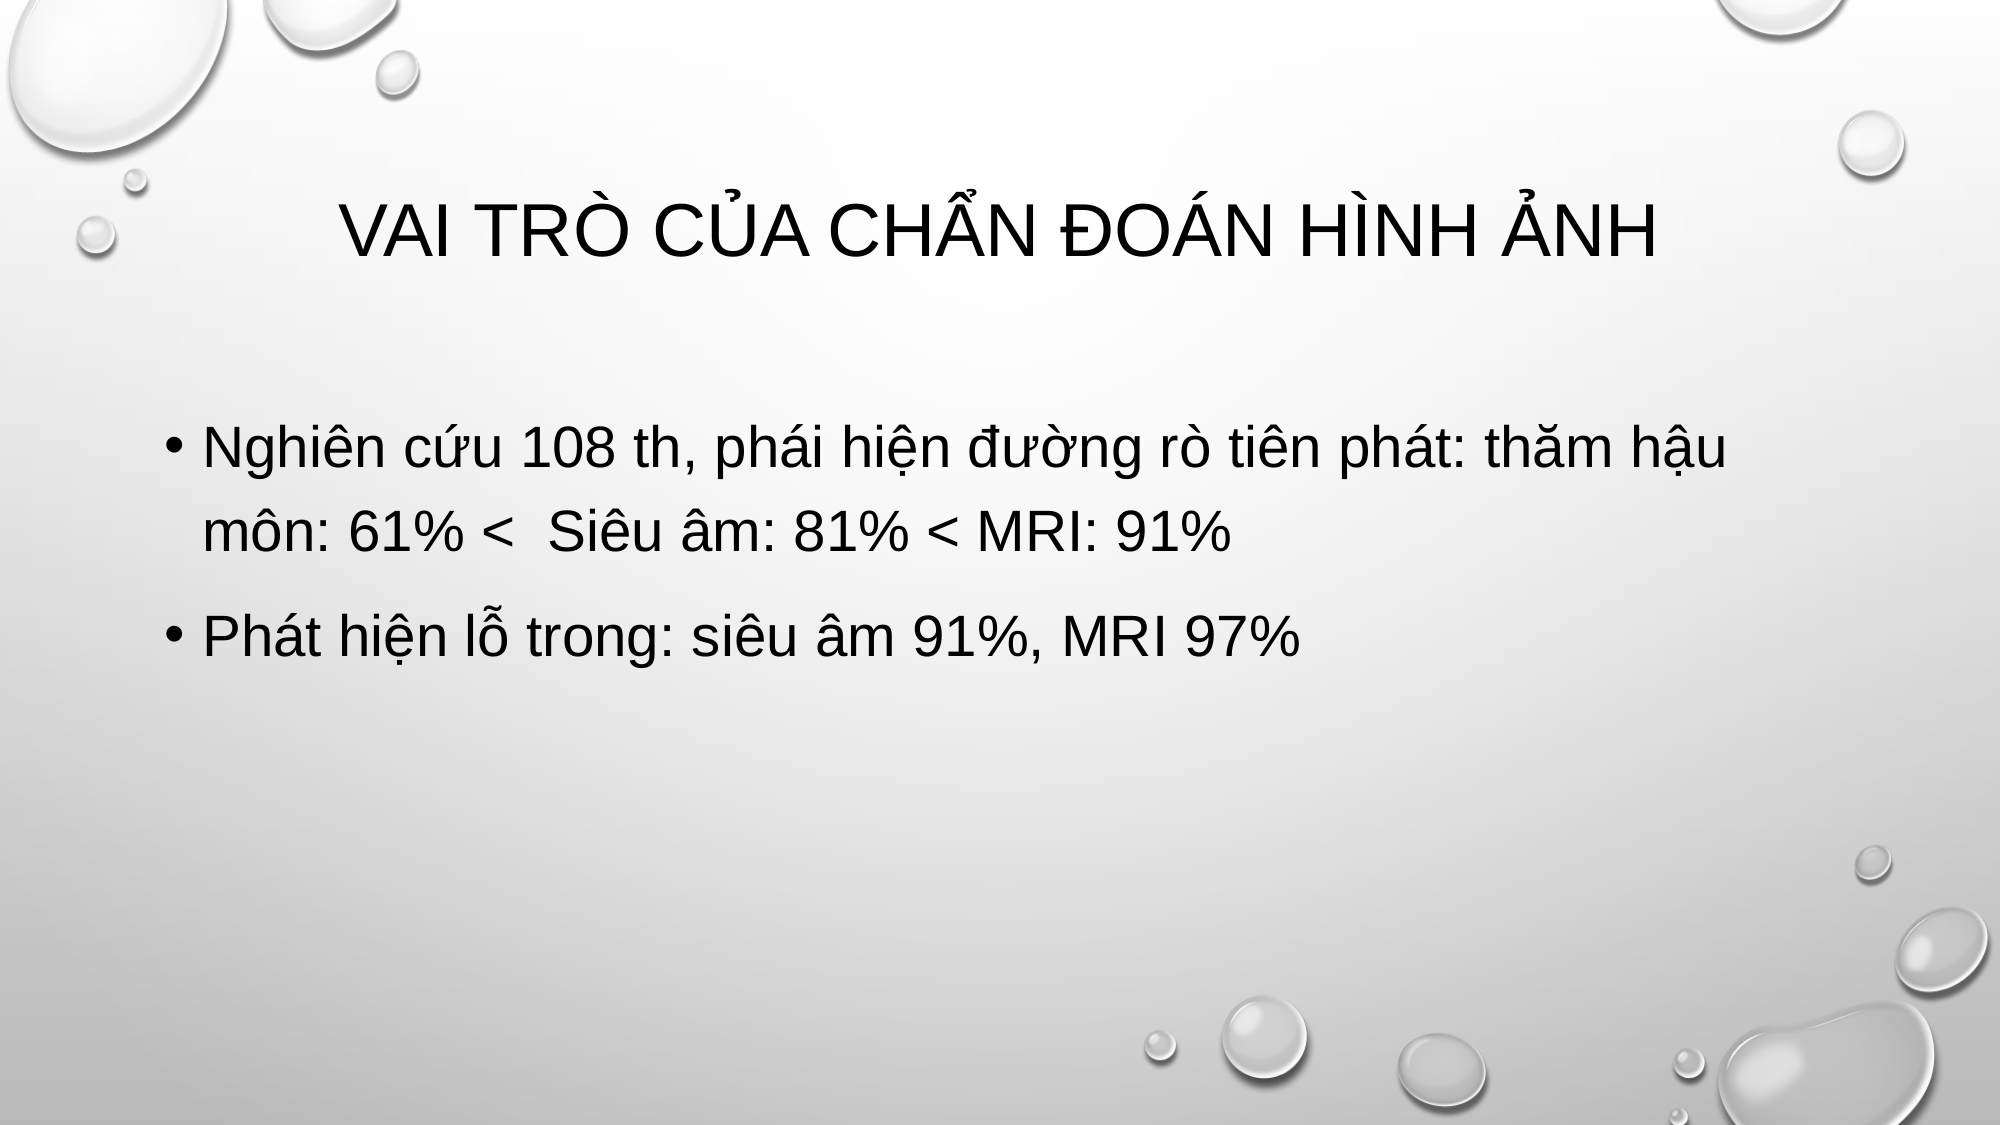

# VAI TRÒ CỦA CHẨN ĐOÁN HÌNH ẢNH
Nghiên cứu 108 th, phái hiện đường rò tiên phát: thăm hậu môn: 61% <  Siêu âm: 81% < MRI: 91%
Phát hiện lỗ trong: siêu âm 91%, MRI 97%